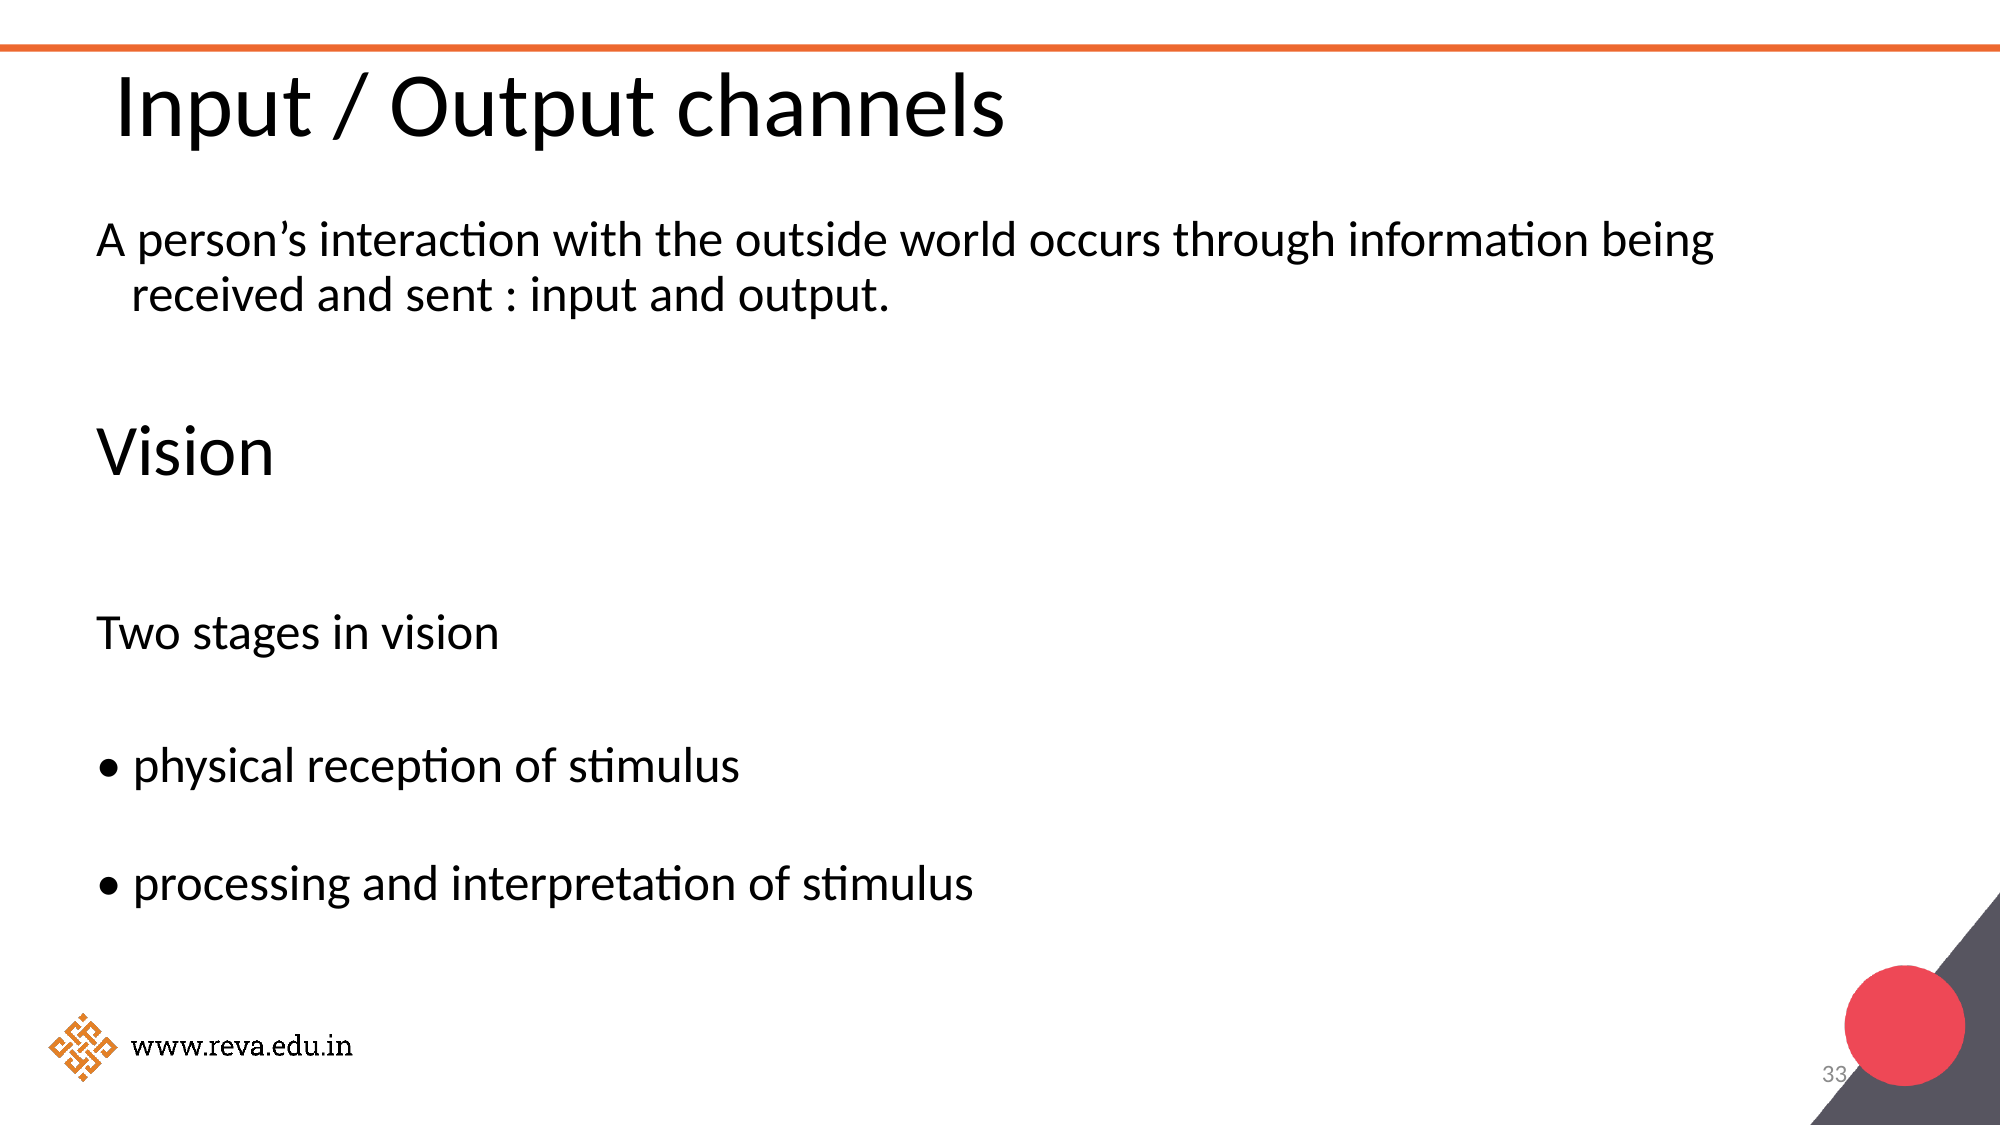

# Input / Output channels
A person’s interaction with the outside world occurs through information being  received and sent : input and output.

Vision

Two stages in vision

• physical reception of stimulus

• processing and interpretation of stimulus
33